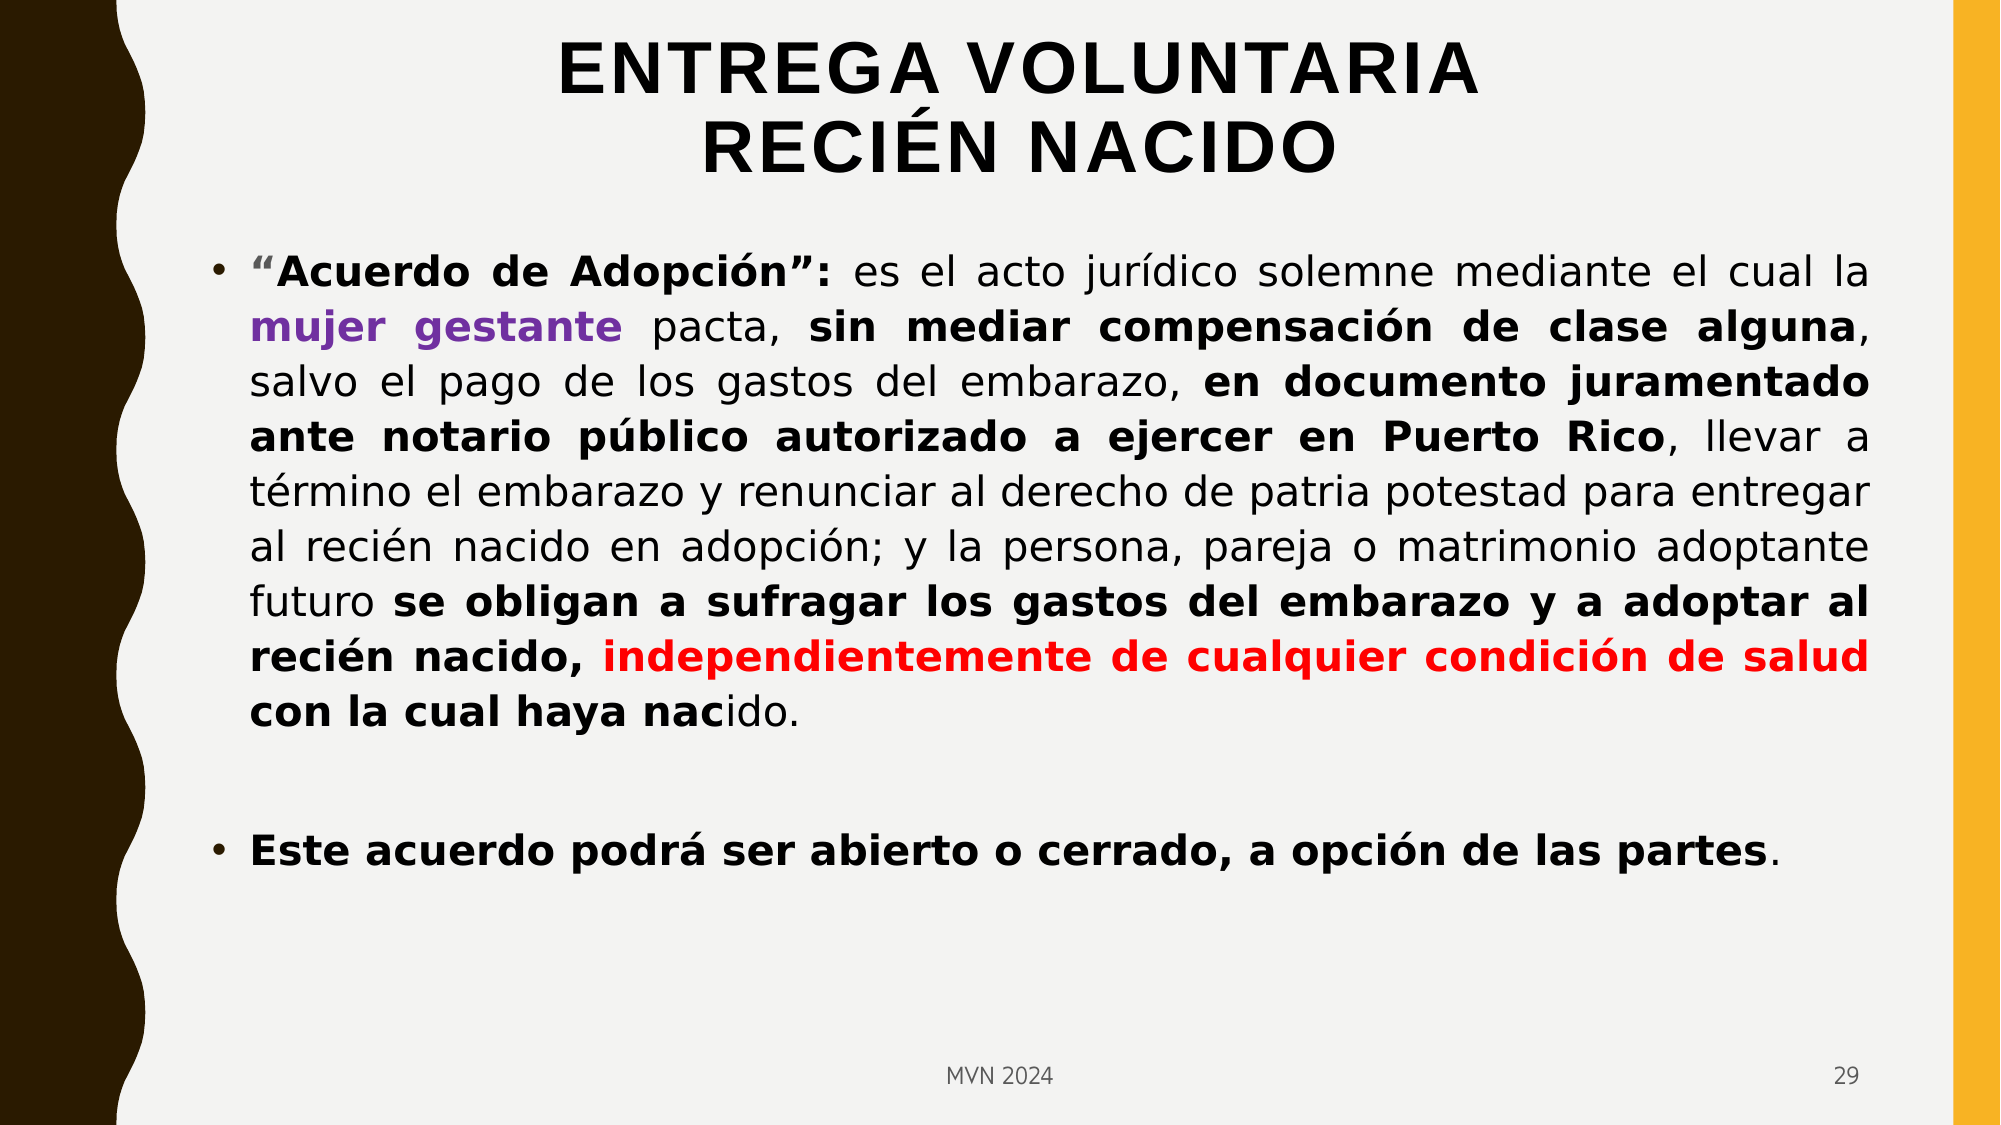

# Entrega Voluntaria Recién Nacido
“Acuerdo de Adopción”: es el acto jurídico solemne mediante el cual la mujer gestante pacta, sin mediar compensación de clase alguna, salvo el pago de los gastos del embarazo, en documento juramentado ante notario público autorizado a ejercer en Puerto Rico, llevar a término el embarazo y renunciar al derecho de patria potestad para entregar al recién nacido en adopción; y la persona, pareja o matrimonio adoptante futuro se obligan a sufragar los gastos del embarazo y a adoptar al recién nacido, independientemente de cualquier condición de salud con la cual haya nacido.

Este acuerdo podrá ser abierto o cerrado, a opción de las partes.
MVN 2024
29